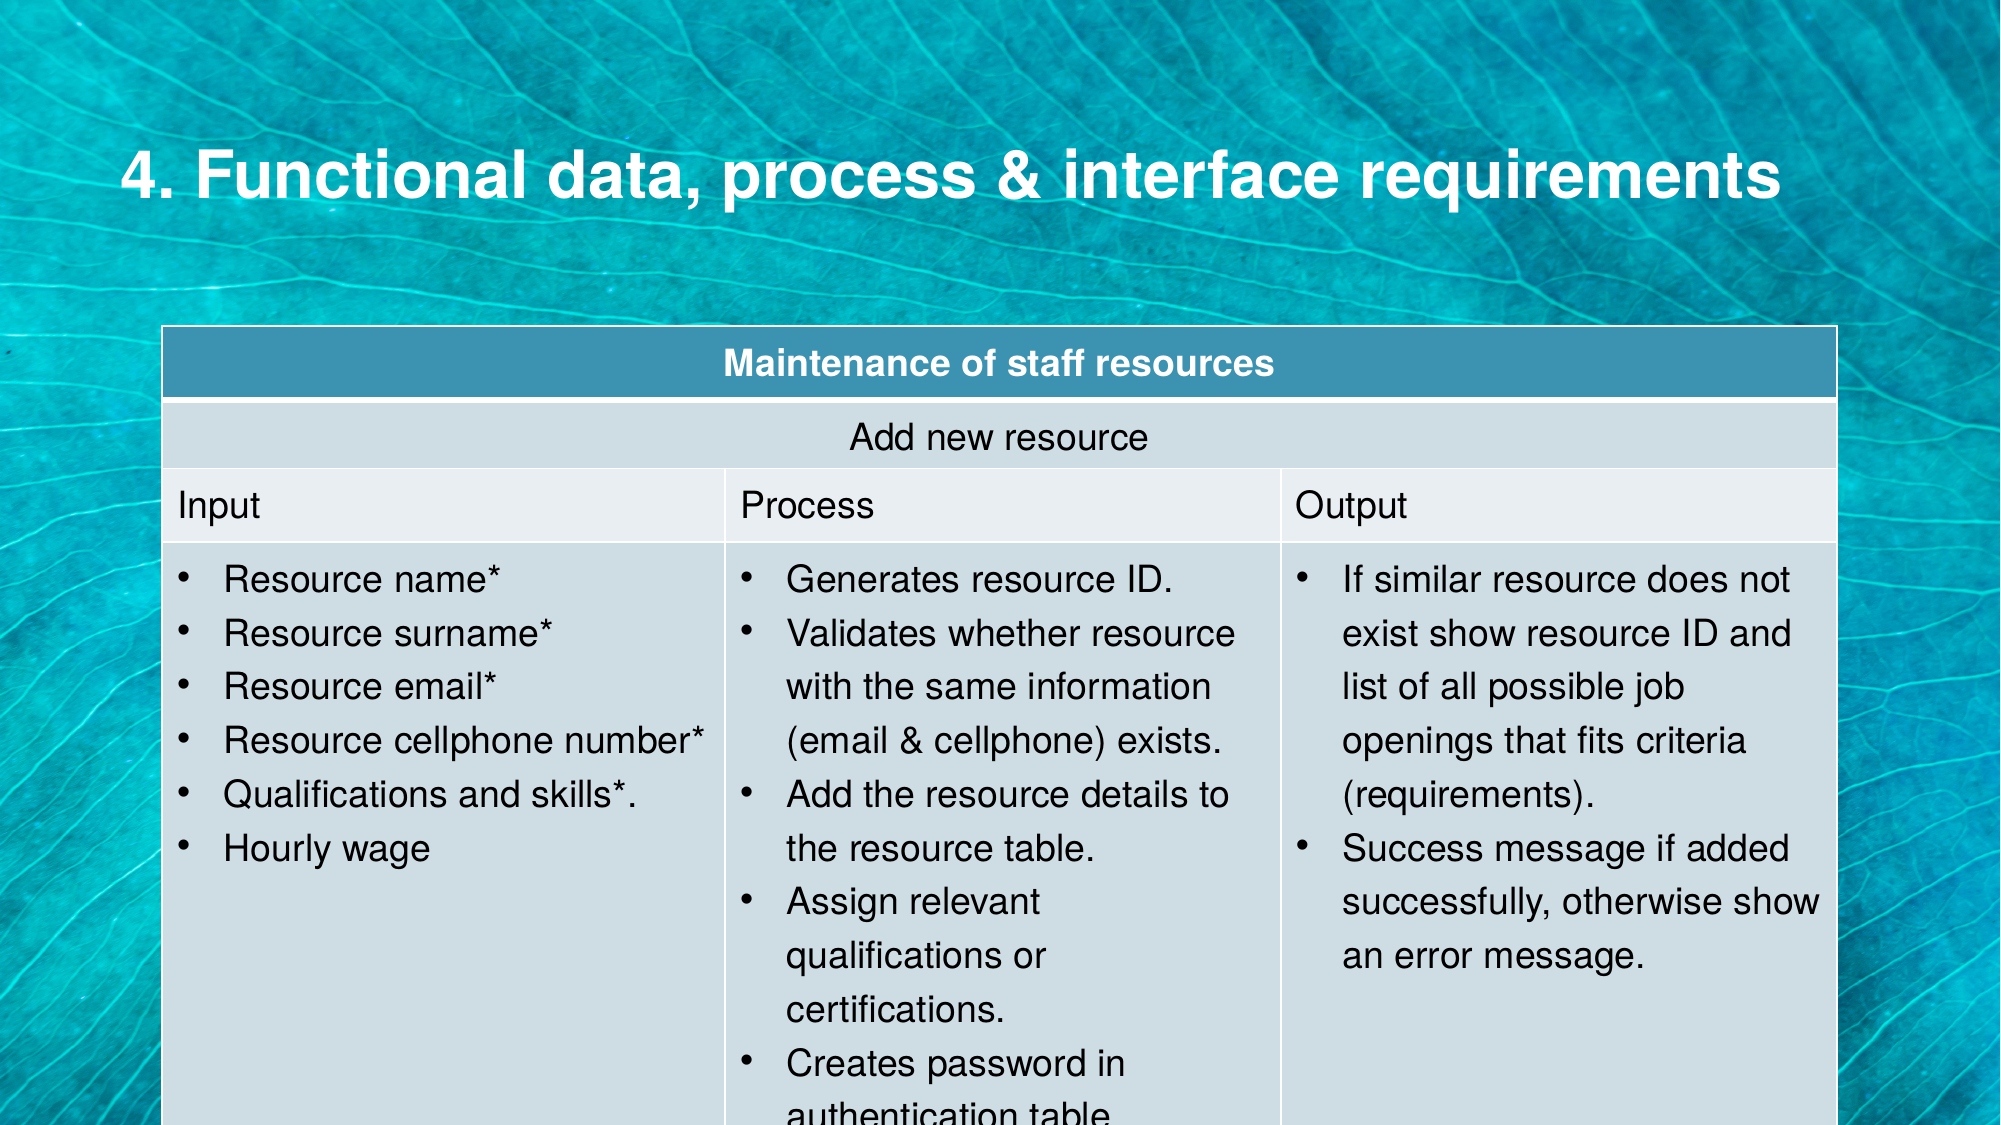

4. Functional data, process & interface requirements
| Maintenance of staff resources |  |  |
| --- | --- | --- |
| Add new resource |  |  |
| Input | Process | Output |
| Resource name\* Resource surname\* Resource email\* Resource cellphone number\* Qualifications and skills\*. Hourly wage | Generates resource ID. Validates whether resource with the same information (email & cellphone) exists. Add the resource details to the resource table. Assign relevant qualifications or certifications. Creates password in authentication table | If similar resource does not exist show resource ID and list of all possible job openings that fits criteria (requirements). Success message if added successfully, otherwise show an error message. |